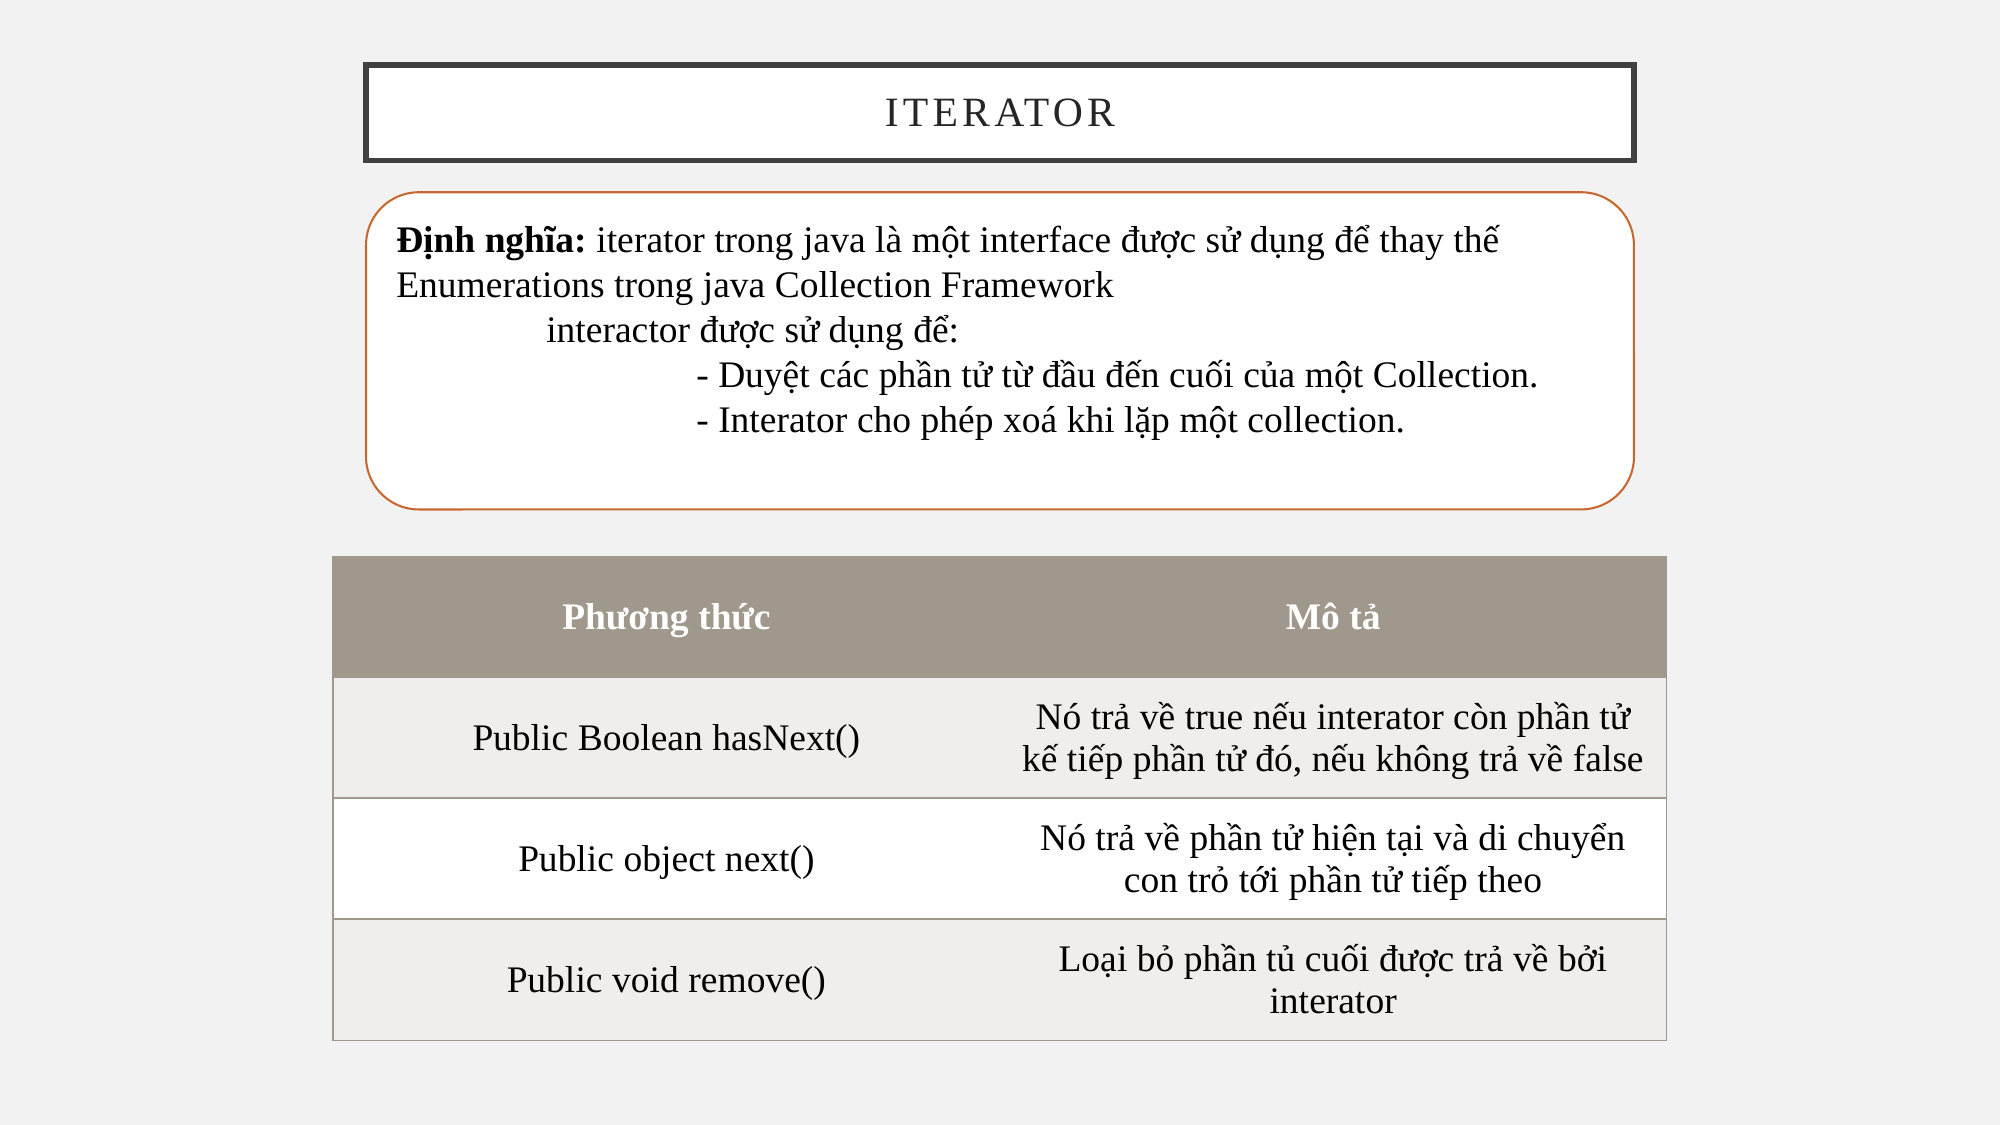

Iterator
Định nghĩa: iterator trong java là một interface được sử dụng để thay thế Enumerations trong java Collection Framework
	interactor được sử dụng để:
		- Duyệt các phần tử từ đầu đến cuối của một Collection.
		- Interator cho phép xoá khi lặp một collection.
| Phương thức | Mô tả |
| --- | --- |
| Public Boolean hasNext() | Nó trả về true nếu interator còn phần tử kế tiếp phần tử đó, nếu không trả về false |
| Public object next() | Nó trả về phần tử hiện tại và di chuyển con trỏ tới phần tử tiếp theo |
| Public void remove() | Loại bỏ phần tủ cuối được trả về bởi interator |